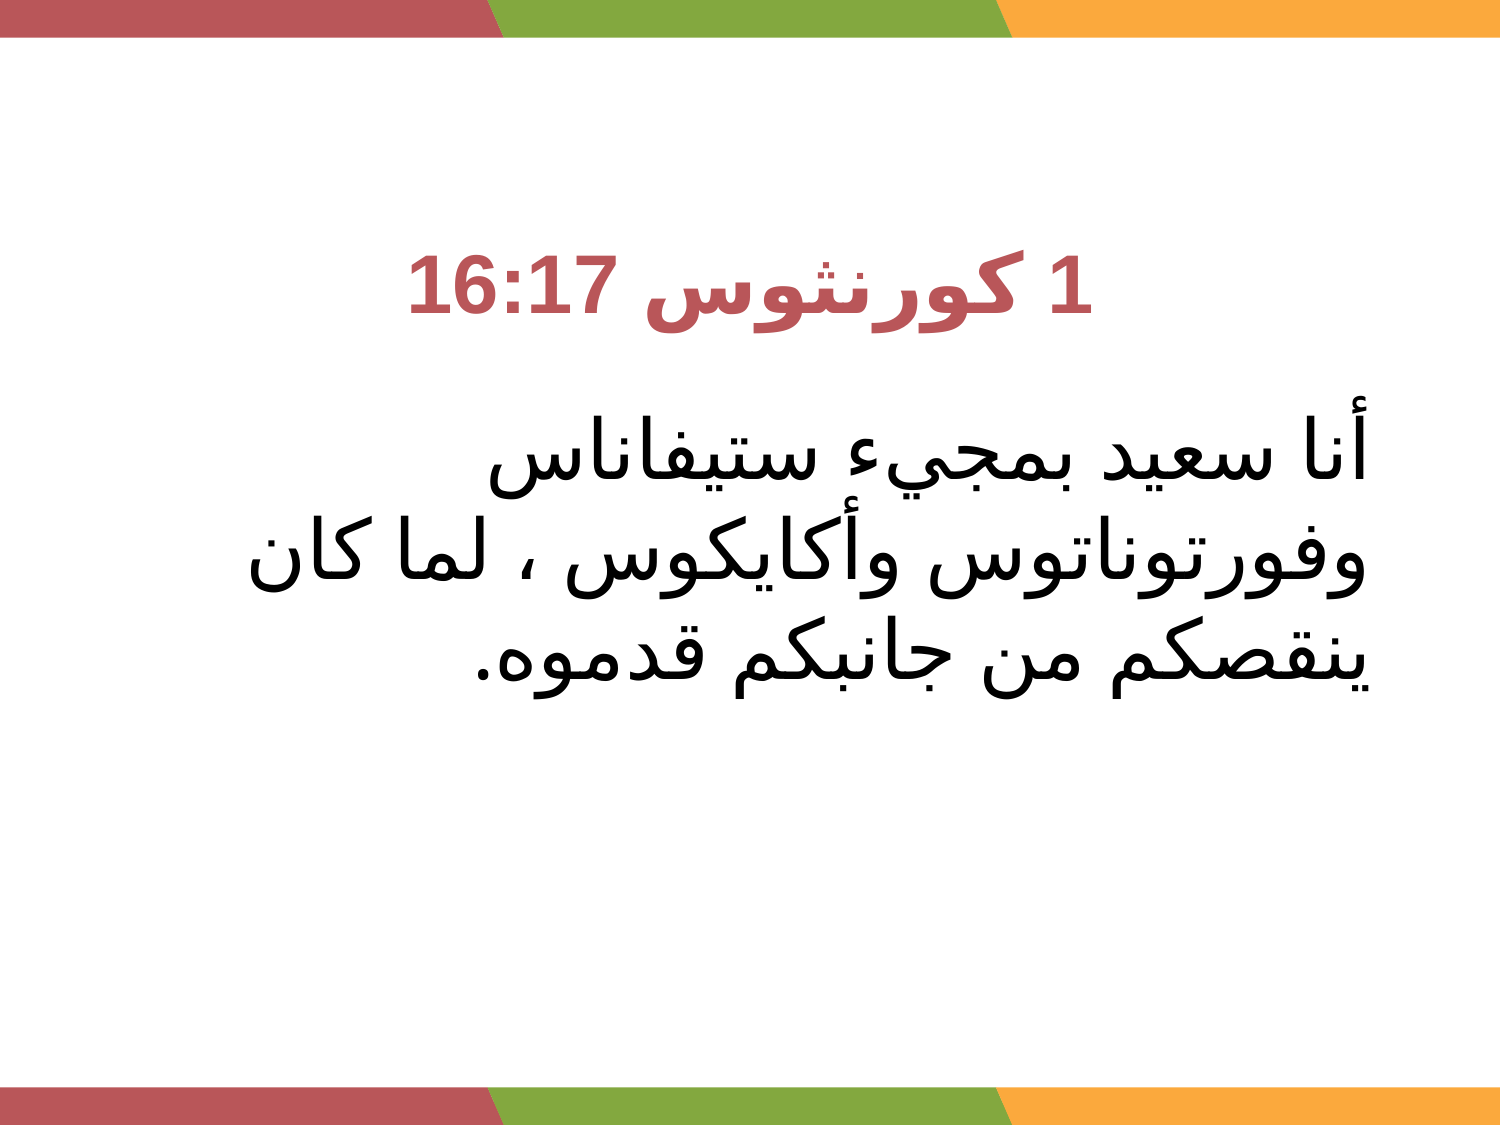

1 كورنثوس 16:17
أنا سعيد بمجيء ستيفاناس وفورتوناتوس وأكايكوس ، لما كان ينقصكم من جانبكم قدموه.